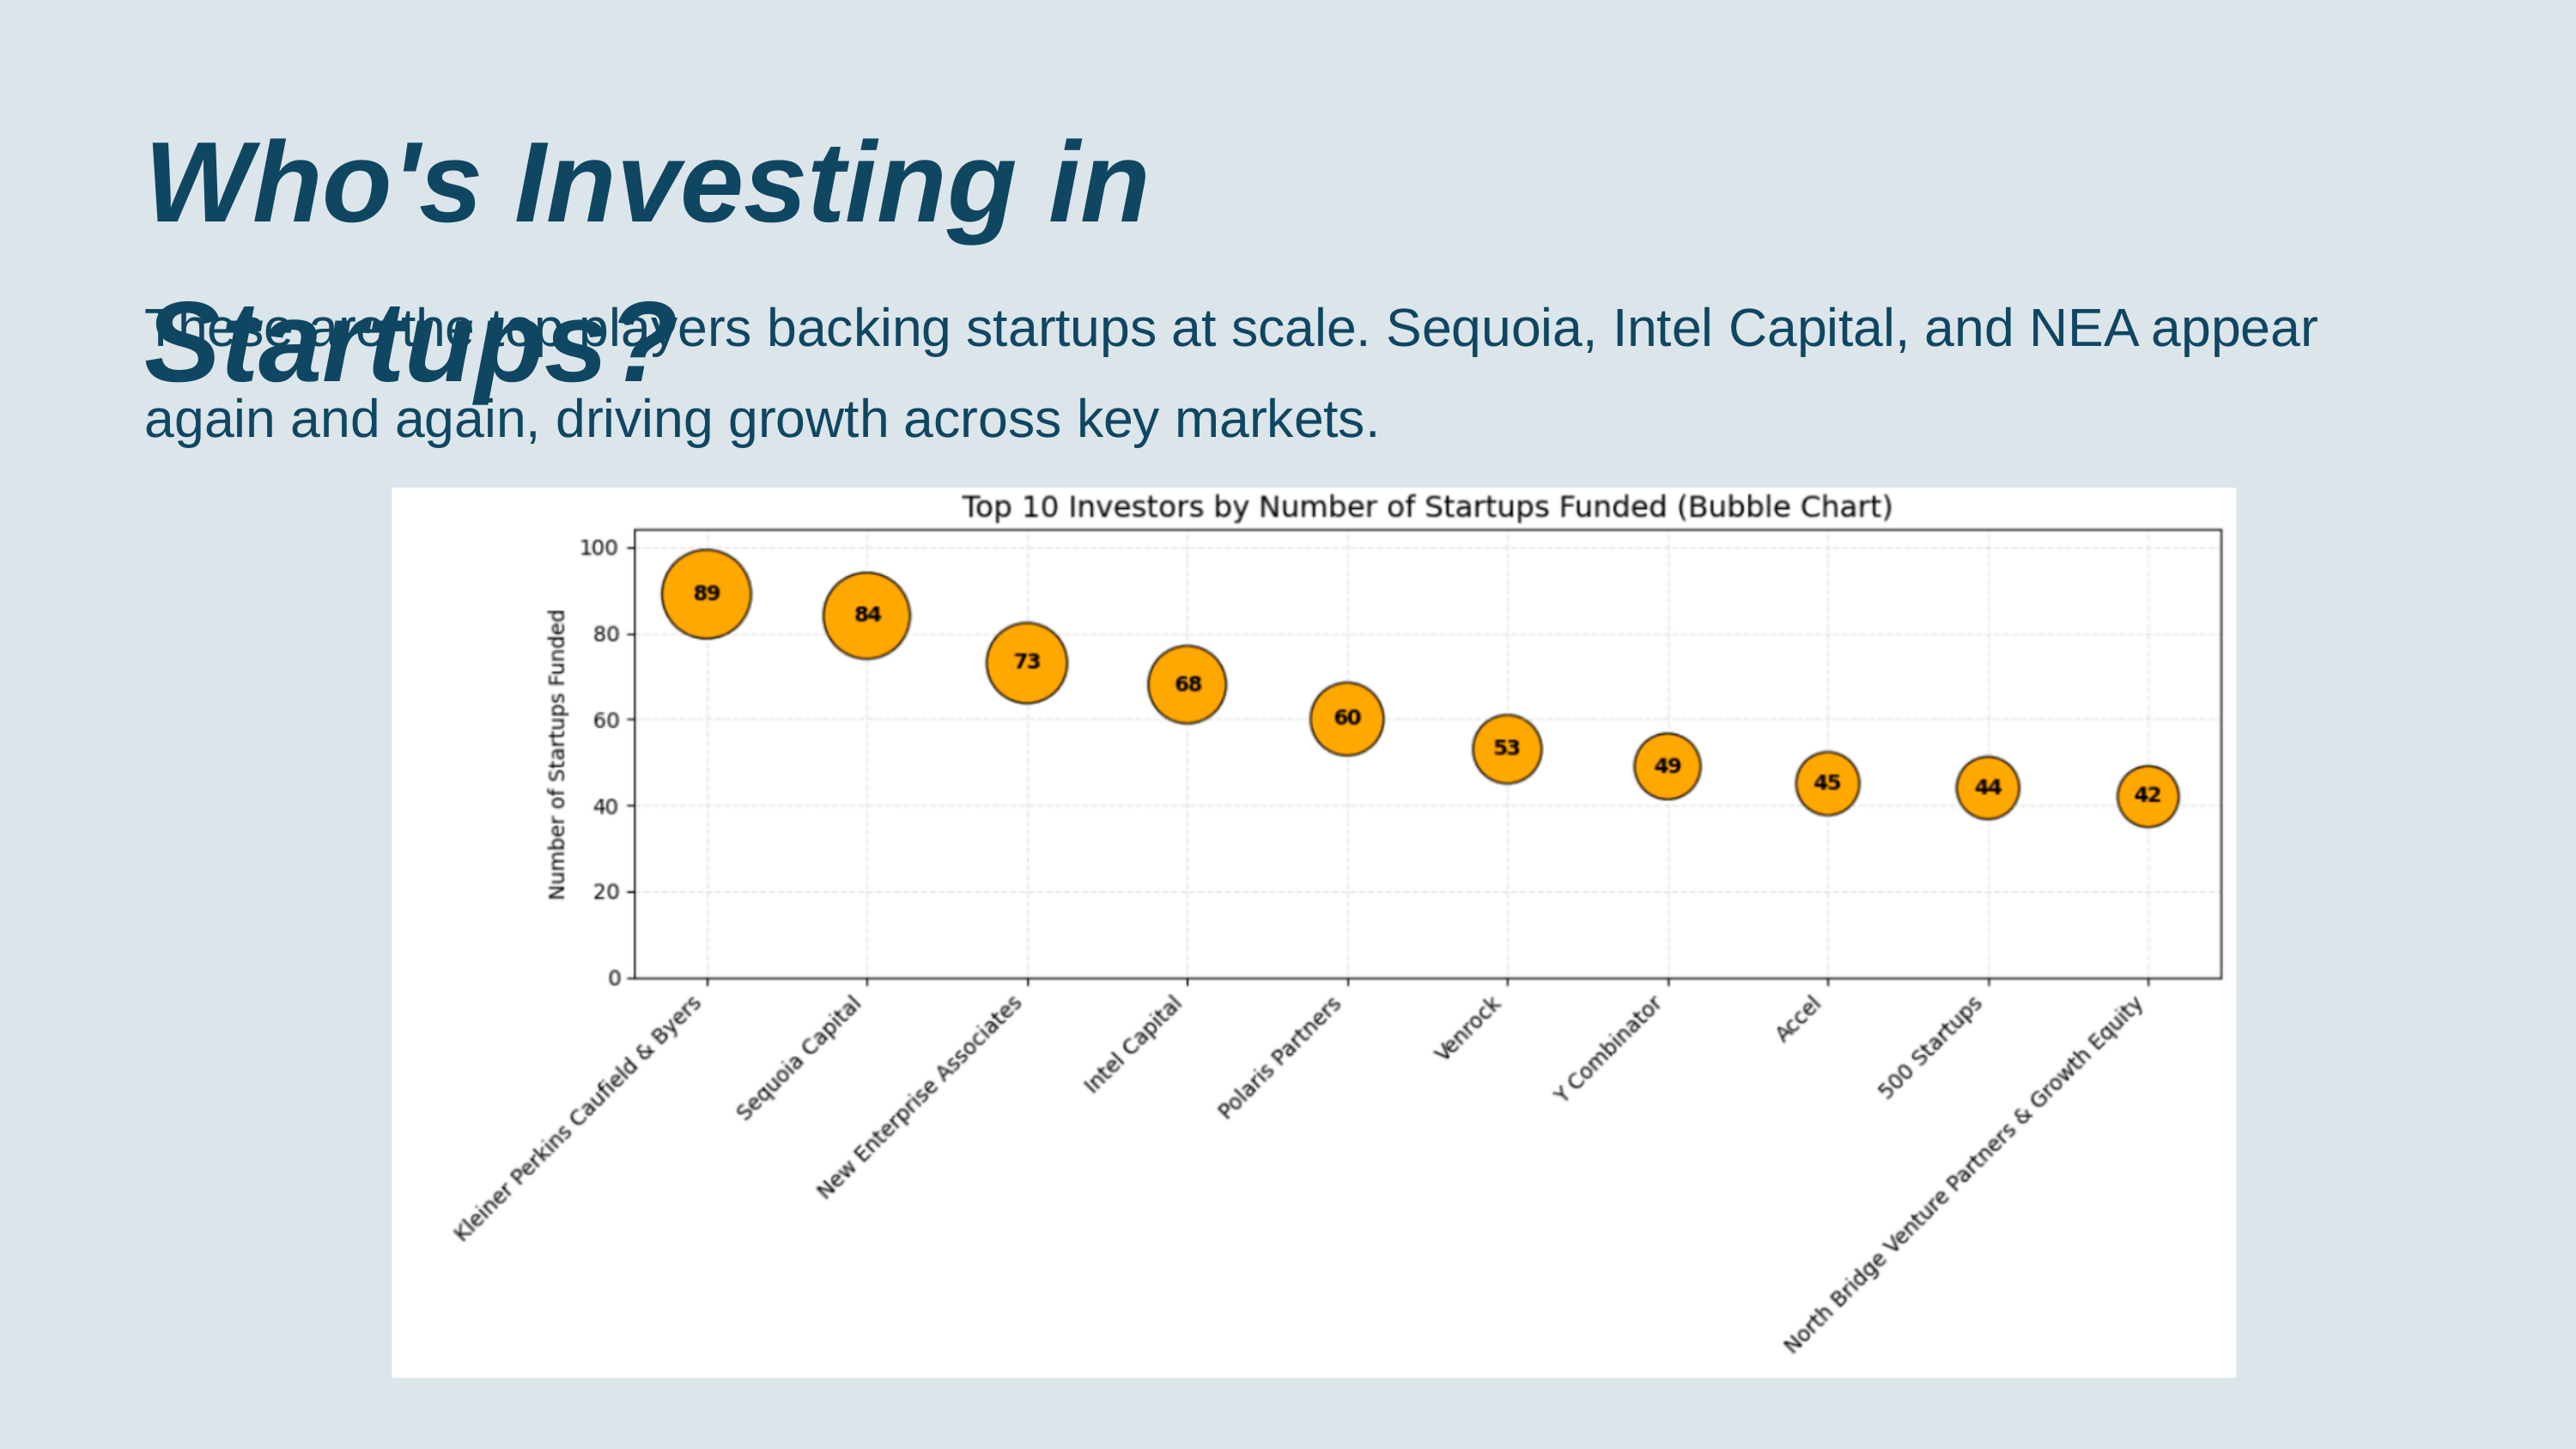

Who's Investing in Startups?
These are the top players backing startups at scale. Sequoia, Intel Capital, and NEA appear again and again, driving growth across key markets.